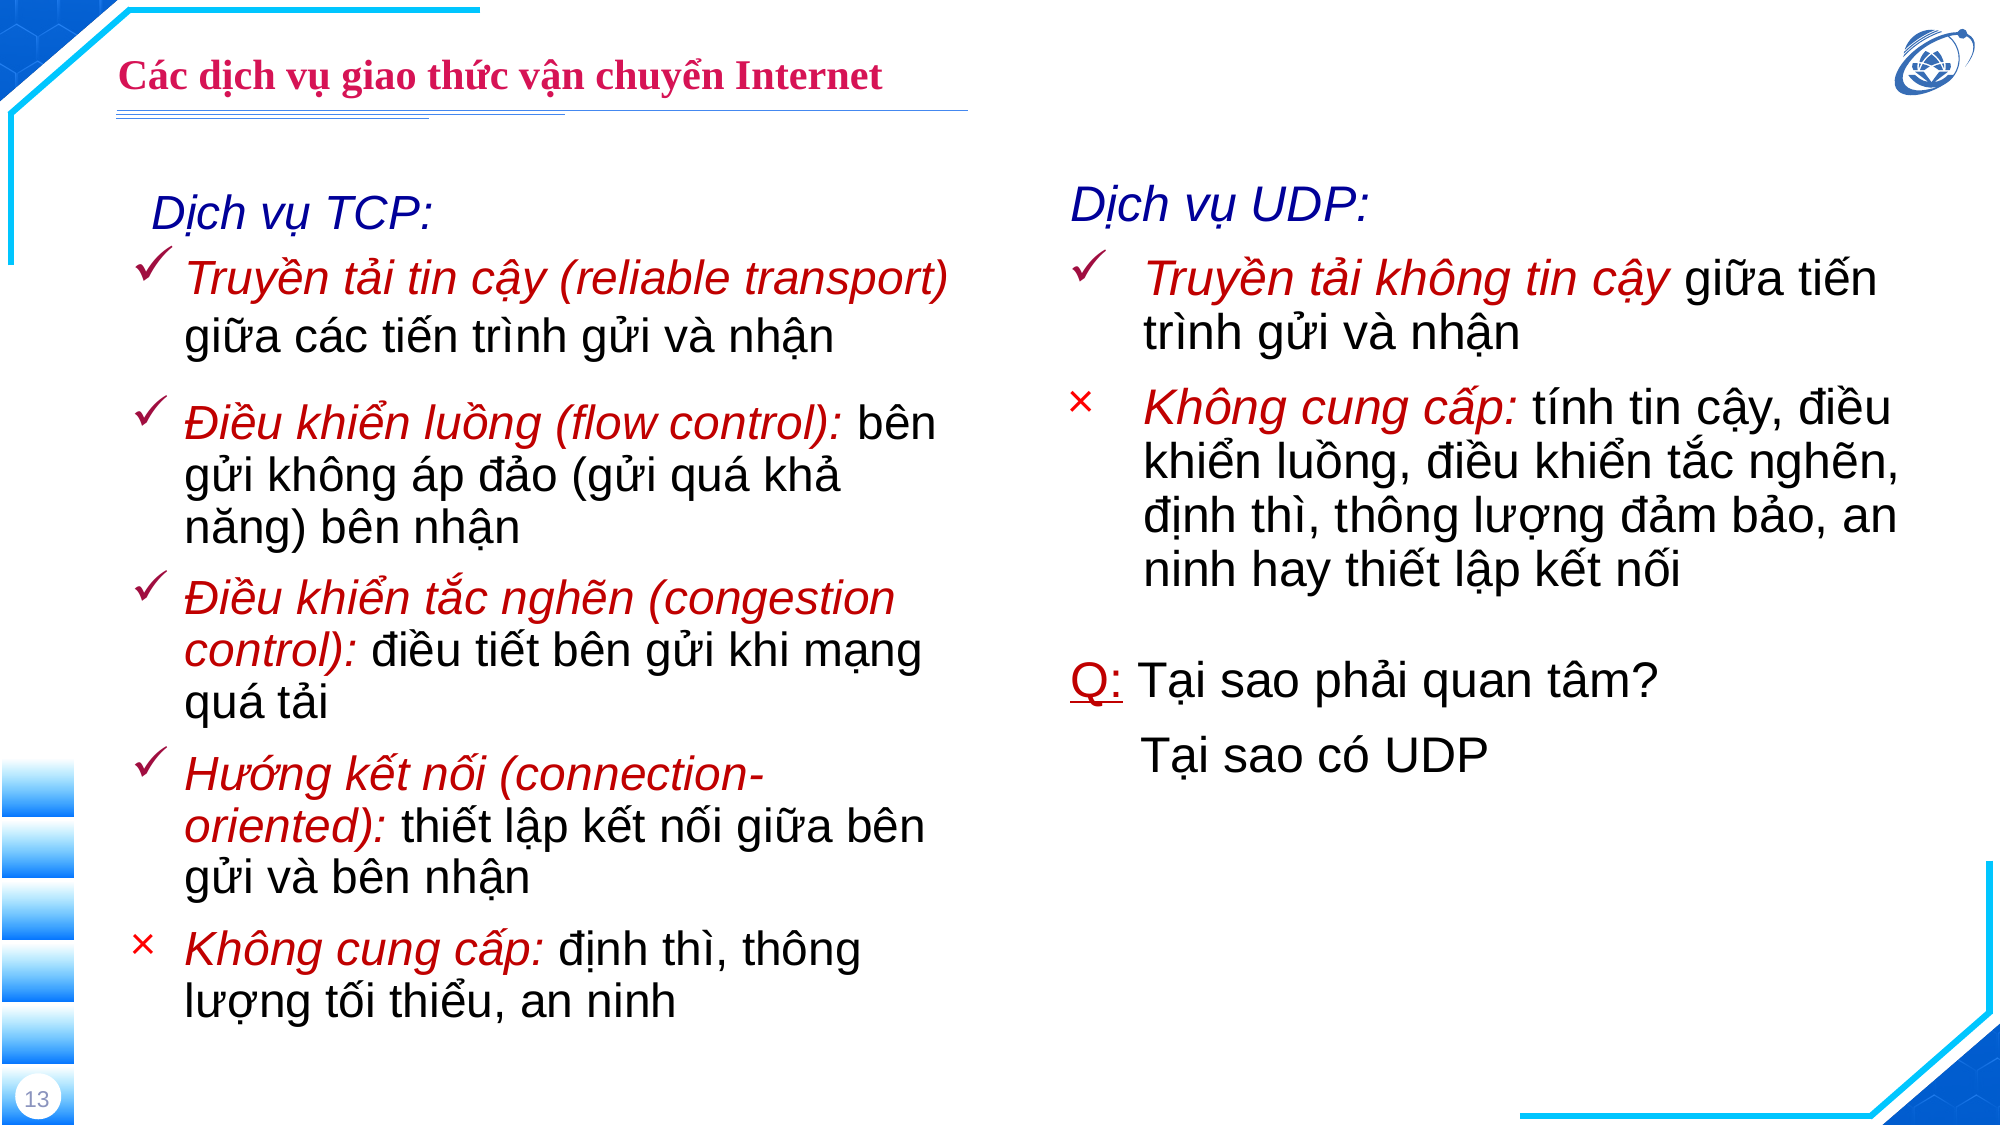

# Các dịch vụ giao thức vận chuyển Internet
Dịch vụ UDP:
Truyền tải không tin cậy giữa tiến trình gửi và nhận
Không cung cấp: tính tin cậy, điều khiển luồng, điều khiển tắc nghẽn, định thì, thông lượng đảm bảo, an ninh hay thiết lập kết nối

Dịch vụ TCP:
Truyền tải tin cậy (reliable transport) giữa các tiến trình gửi và nhận
Điều khiển luồng (flow control): bên gửi không áp đảo (gửi quá khả năng) bên nhận
Điều khiển tắc nghẽn (congestion control): điều tiết bên gửi khi mạng quá tải
Hướng kết nối (connection-oriented): thiết lập kết nối giữa bên gửi và bên nhận
Không cung cấp: định thì, thông lượng tối thiểu, an ninh

Q: Tại sao phải quan tâm?
     Tại sao có UDP
13